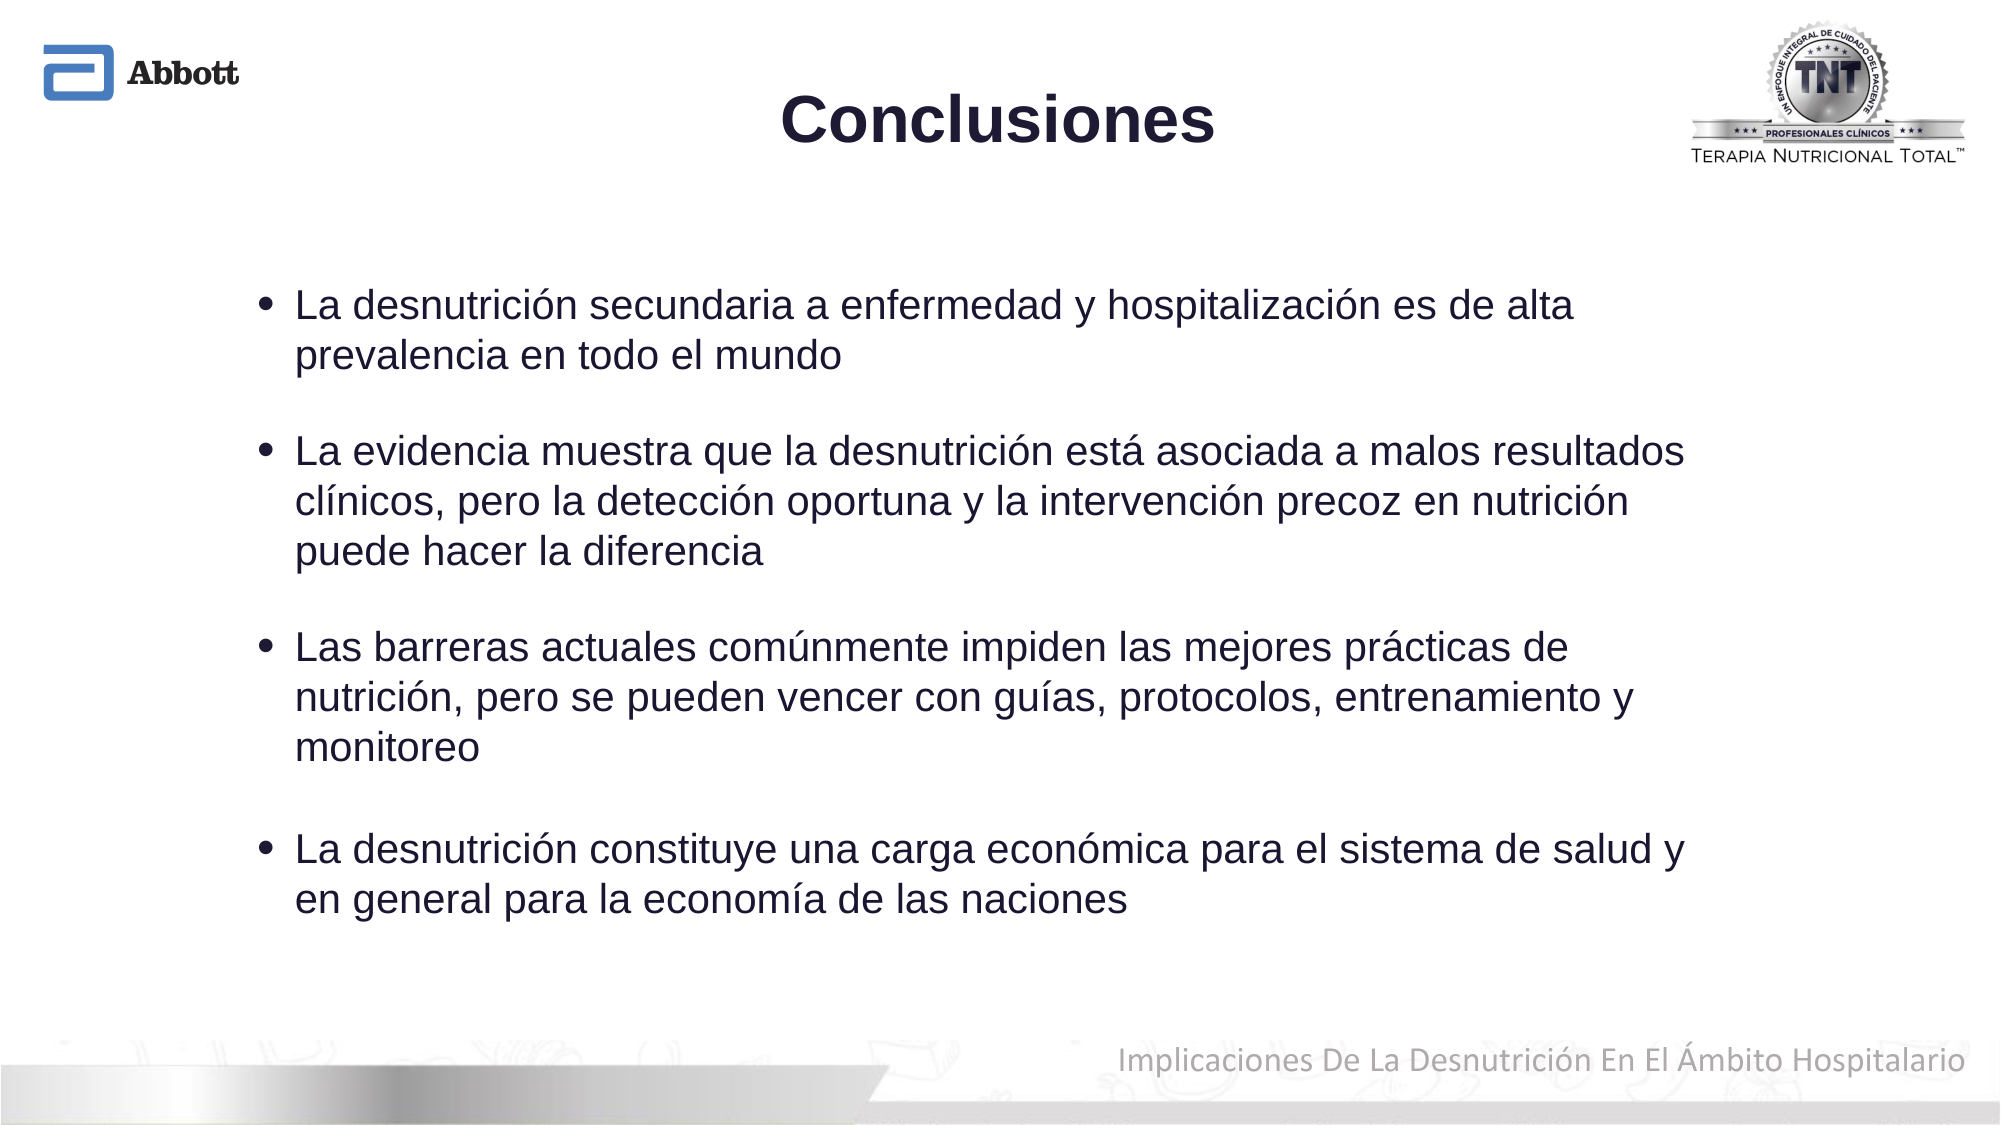

# Conclusiones
La desnutrición secundaria a enfermedad y hospitalización es de alta prevalencia en todo el mundo
La evidencia muestra que la desnutrición está asociada a malos resultados clínicos, pero la detección oportuna y la intervención precoz en nutrición puede hacer la diferencia
Las barreras actuales comúnmente impiden las mejores prácticas de nutrición, pero se pueden vencer con guías, protocolos, entrenamiento y monitoreo
La desnutrición constituye una carga económica para el sistema de salud y en general para la economía de las naciones